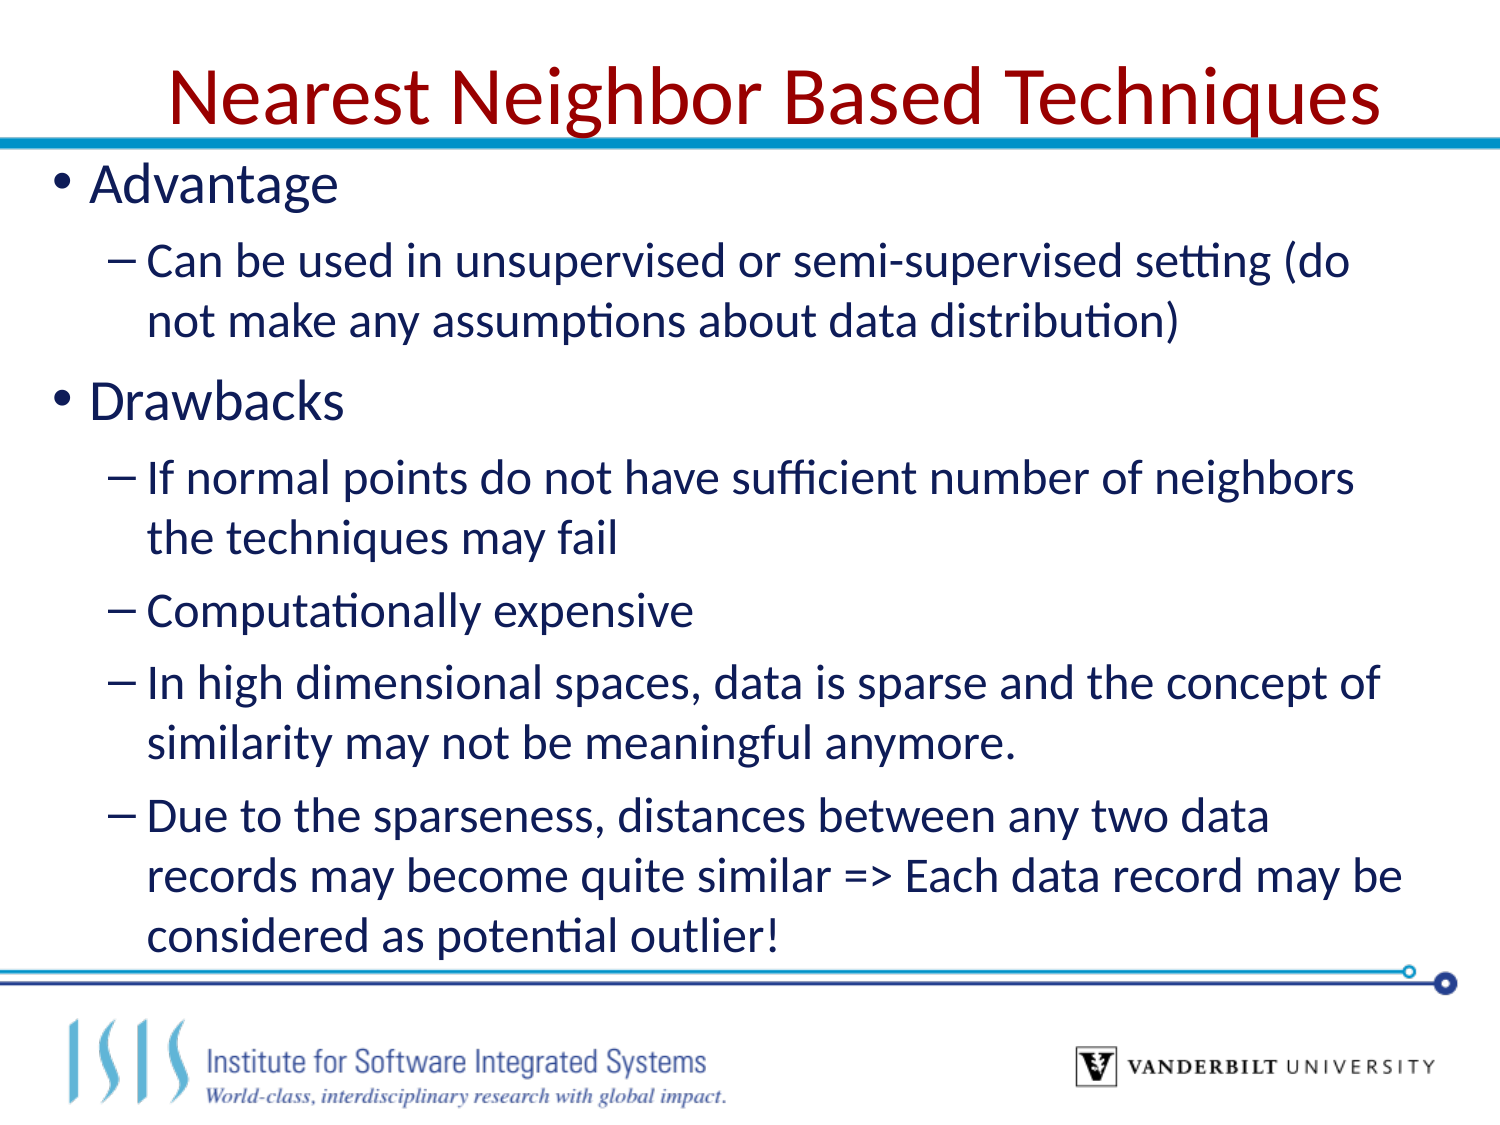

# Nearest Neighbor Based Techniques
Advantage
Can be used in unsupervised or semi-supervised setting (do not make any assumptions about data distribution)
Drawbacks
If normal points do not have sufficient number of neighbors the techniques may fail
Computationally expensive
In high dimensional spaces, data is sparse and the concept of similarity may not be meaningful anymore.
Due to the sparseness, distances between any two data records may become quite similar => Each data record may be considered as potential outlier!